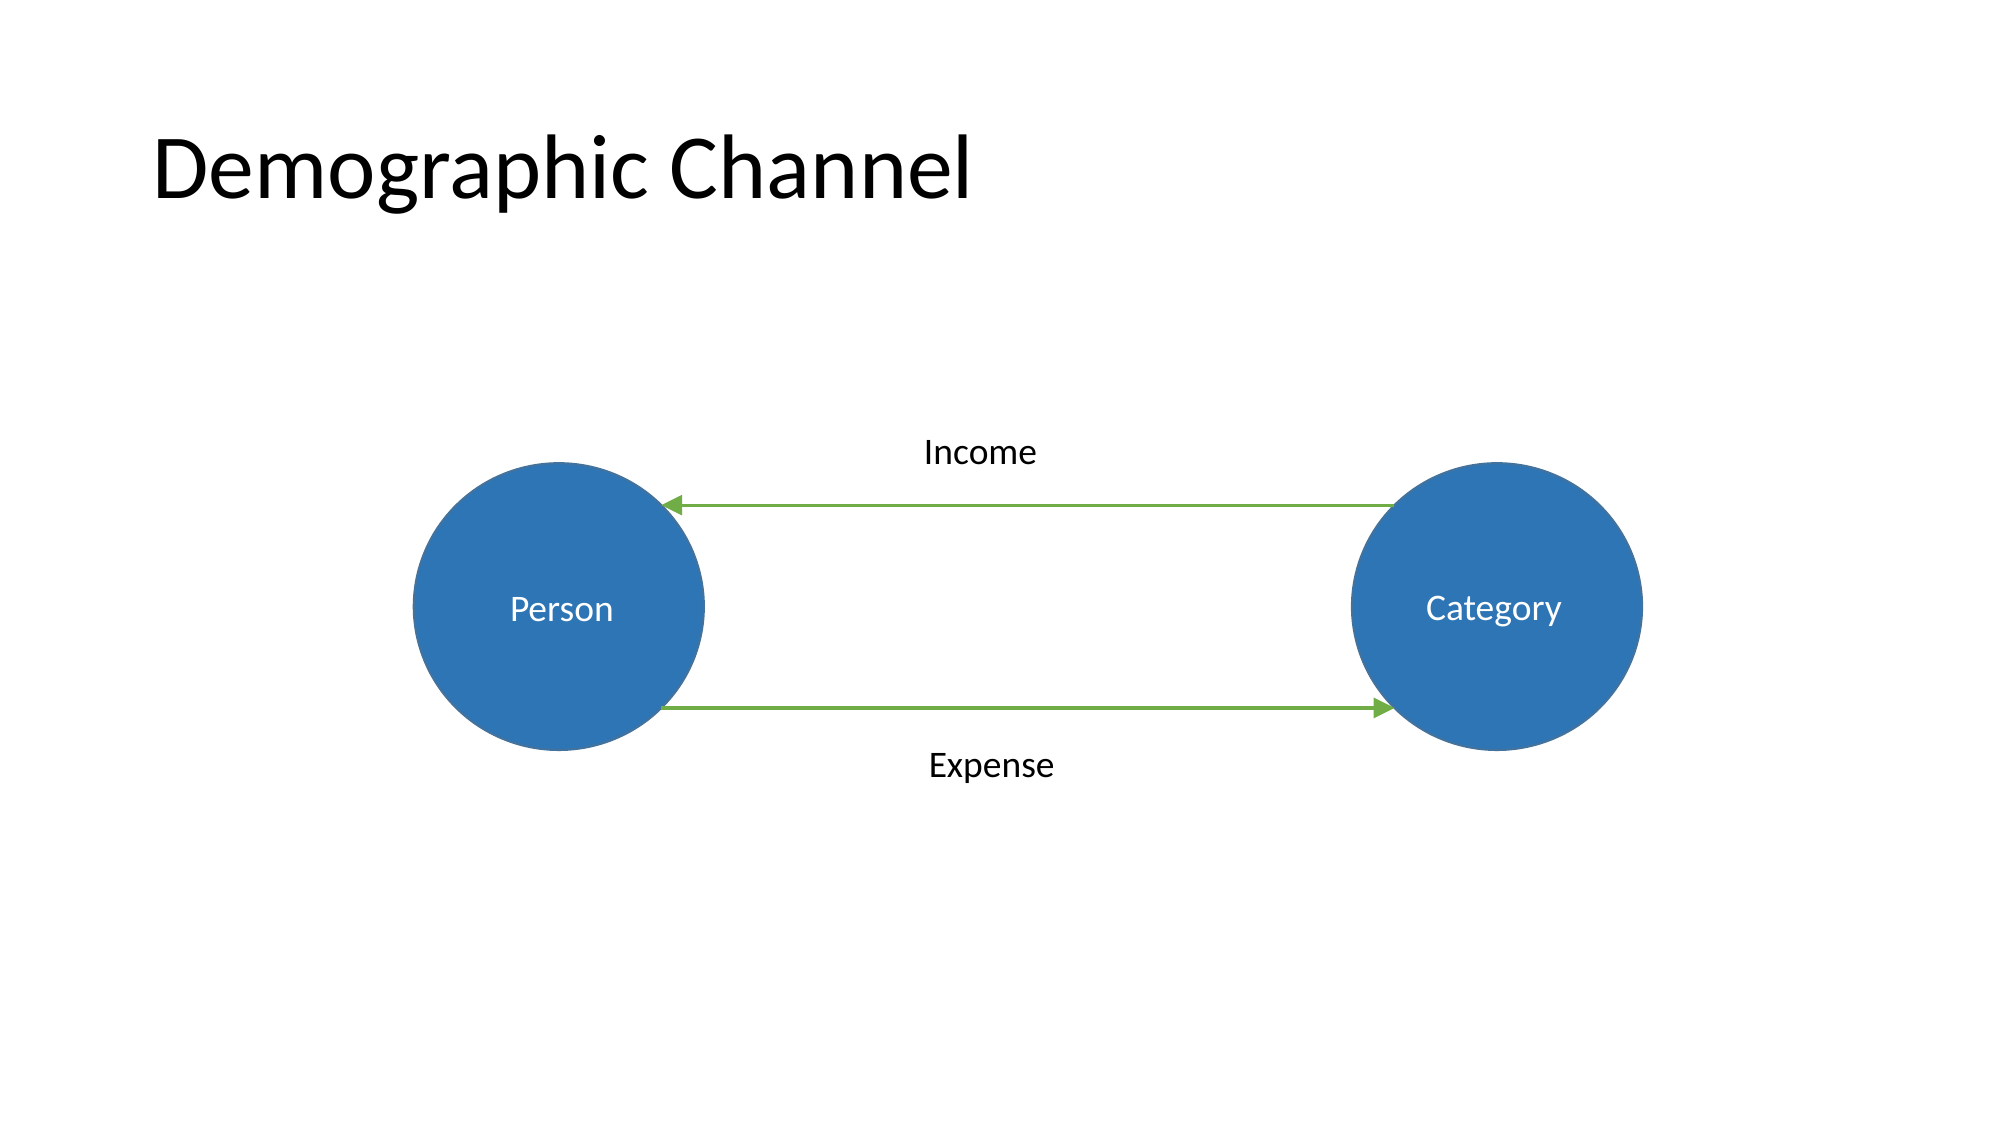

# Demographic Channel
Income

Category
Person
Expense